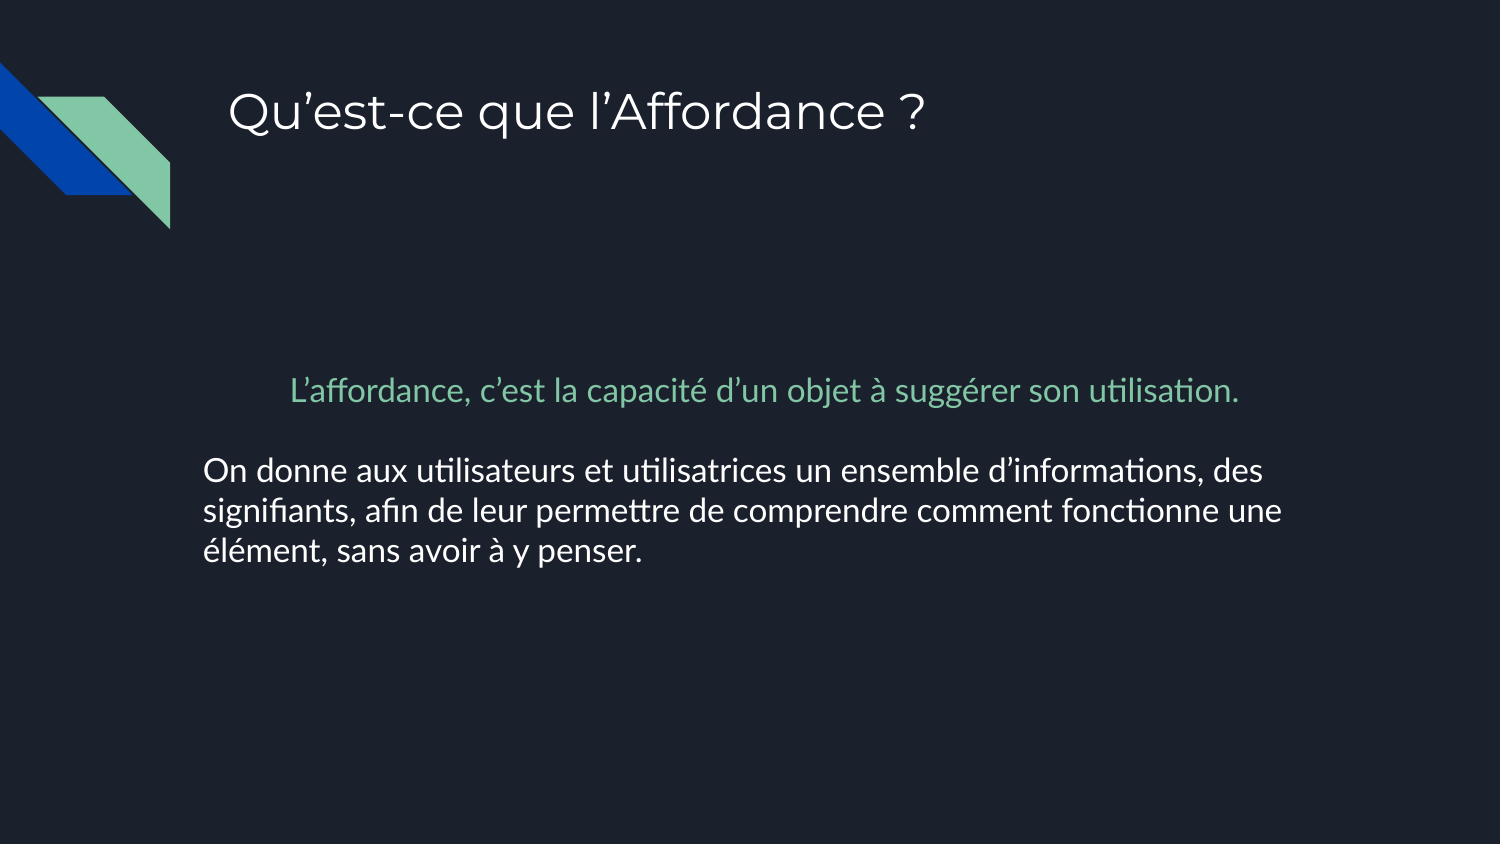

# Qu’est-ce que l’Affordance ?
L’affordance, c’est la capacité d’un objet à suggérer son utilisation.

On donne aux utilisateurs et utilisatrices un ensemble d’informations, des signifiants, afin de leur permettre de comprendre comment fonctionne une élément, sans avoir à y penser.